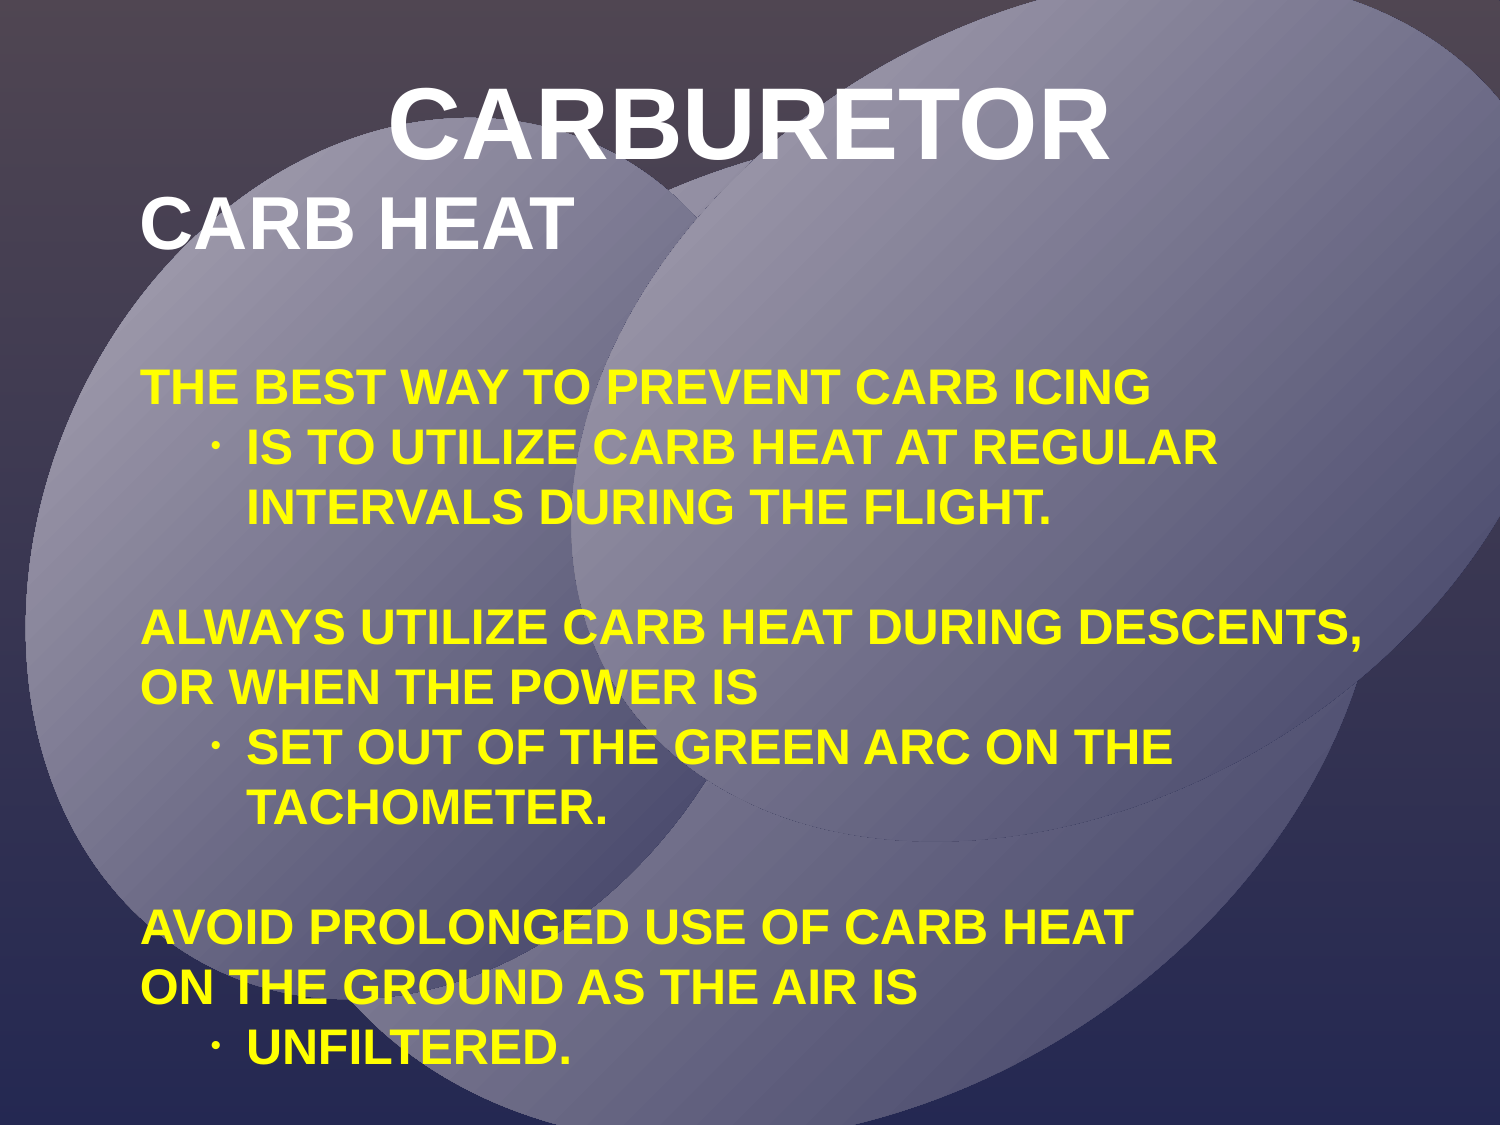

CARBURETOR
CARB HEAT

THE BEST WAY TO PREVENT CARB ICING
IS TO UTILIZE CARB HEAT AT REGULAR INTERVALS DURING THE FLIGHT.

ALWAYS UTILIZE CARB HEAT DURING DESCENTS, OR WHEN THE POWER IS
SET OUT OF THE GREEN ARC ON THE TACHOMETER.

AVOID PROLONGED USE OF CARB HEAT
ON THE GROUND AS THE AIR IS
UNFILTERED.